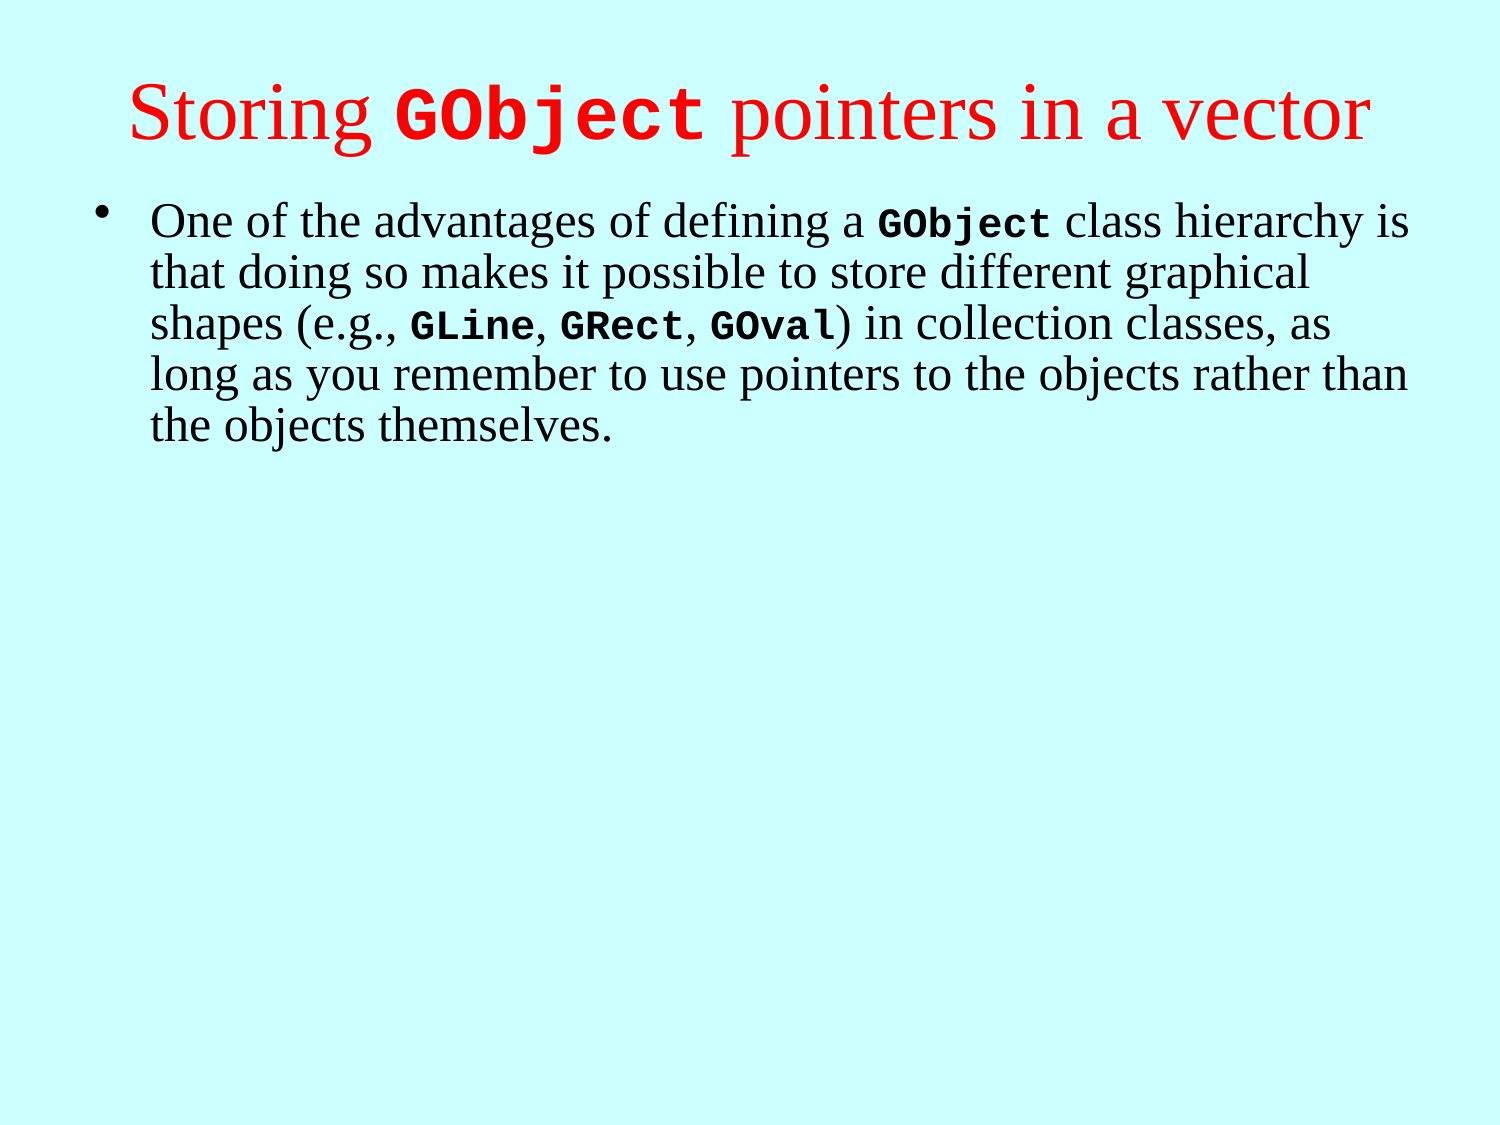

# Storing GObject pointers in a vector
One of the advantages of defining a GObject class hierarchy is that doing so makes it possible to store different graphical shapes (e.g., GLine, GRect, GOval) in collection classes, as long as you remember to use pointers to the objects rather than the objects themselves.